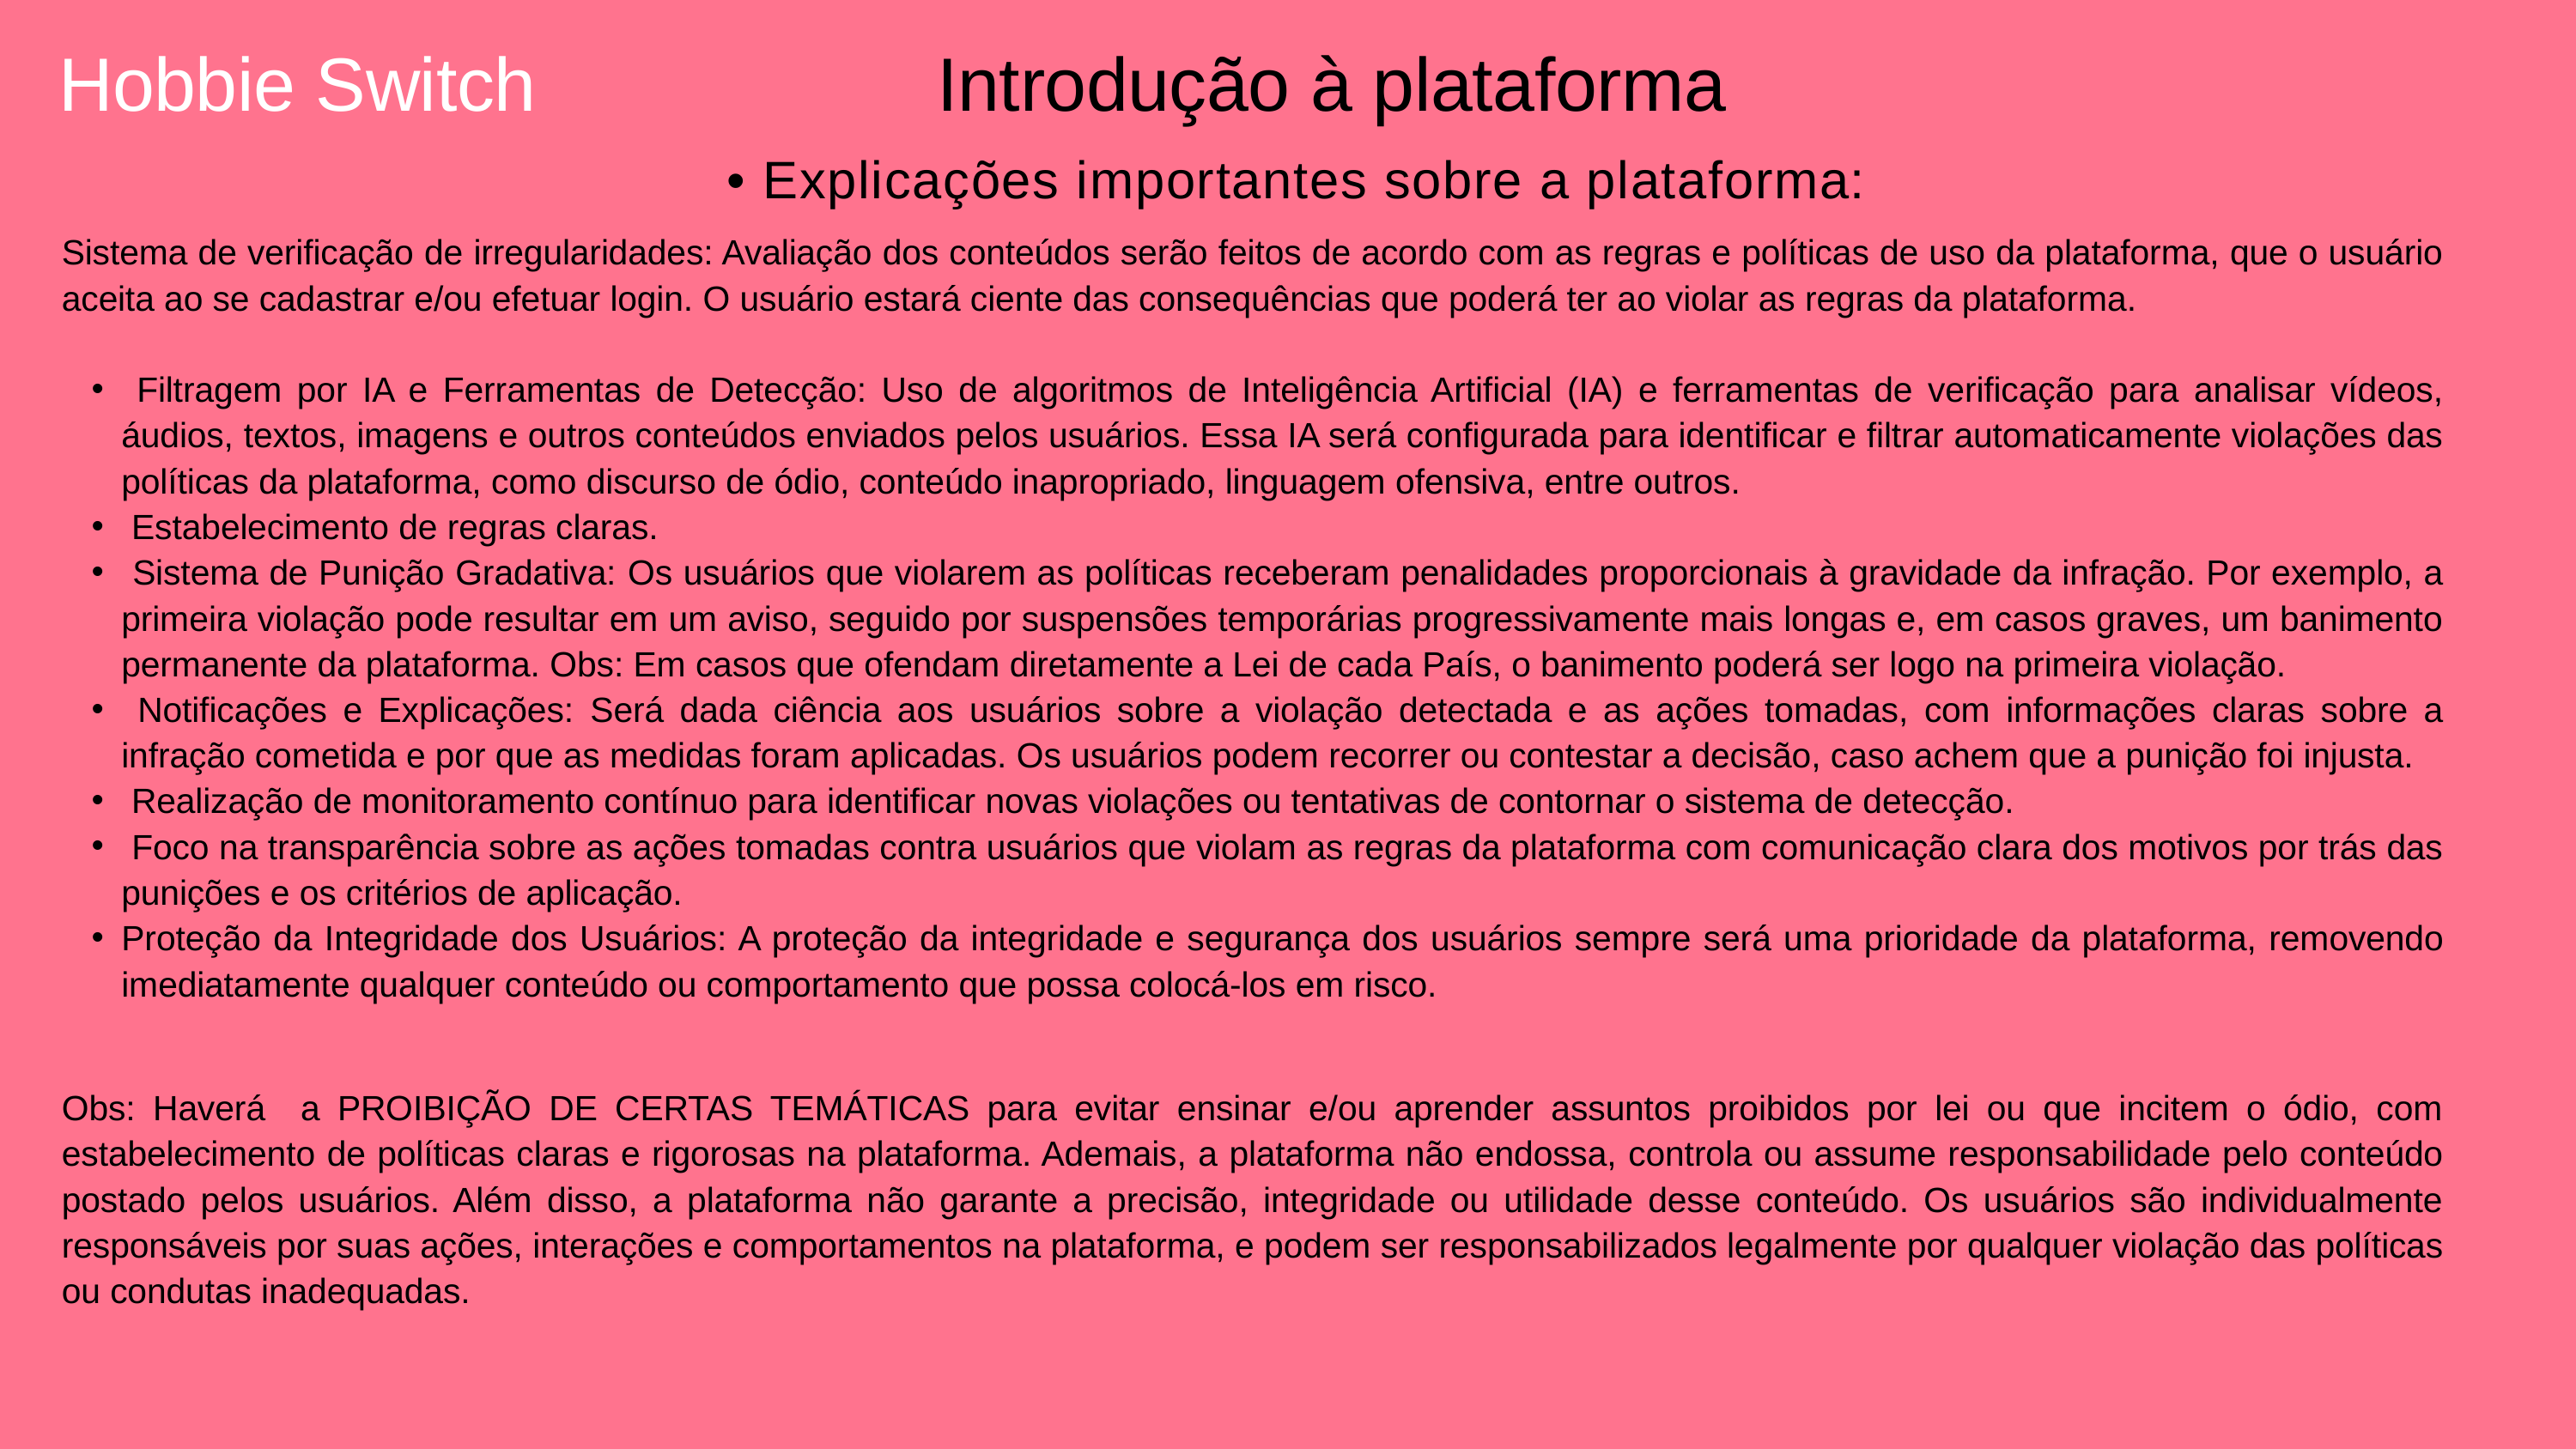

Hobbie Switch
Introdução à plataforma
• Explicações importantes sobre a plataforma:
Sistema de verificação de irregularidades: Avaliação dos conteúdos serão feitos de acordo com as regras e políticas de uso da plataforma, que o usuário aceita ao se cadastrar e/ou efetuar login. O usuário estará ciente das consequências que poderá ter ao violar as regras da plataforma.

 Filtragem por IA e Ferramentas de Detecção: Uso de algoritmos de Inteligência Artificial (IA) e ferramentas de verificação para analisar vídeos, áudios, textos, imagens e outros conteúdos enviados pelos usuários. Essa IA será configurada para identificar e filtrar automaticamente violações das políticas da plataforma, como discurso de ódio, conteúdo inapropriado, linguagem ofensiva, entre outros.
 Estabelecimento de regras claras.
 Sistema de Punição Gradativa: Os usuários que violarem as políticas receberam penalidades proporcionais à gravidade da infração. Por exemplo, a primeira violação pode resultar em um aviso, seguido por suspensões temporárias progressivamente mais longas e, em casos graves, um banimento permanente da plataforma. Obs: Em casos que ofendam diretamente a Lei de cada País, o banimento poderá ser logo na primeira violação.
 Notificações e Explicações: Será dada ciência aos usuários sobre a violação detectada e as ações tomadas, com informações claras sobre a infração cometida e por que as medidas foram aplicadas. Os usuários podem recorrer ou contestar a decisão, caso achem que a punição foi injusta.
 Realização de monitoramento contínuo para identificar novas violações ou tentativas de contornar o sistema de detecção.
 Foco na transparência sobre as ações tomadas contra usuários que violam as regras da plataforma com comunicação clara dos motivos por trás das punições e os critérios de aplicação.
Proteção da Integridade dos Usuários: A proteção da integridade e segurança dos usuários sempre será uma prioridade da plataforma, removendo imediatamente qualquer conteúdo ou comportamento que possa colocá-los em risco.

Obs: Haverá  a PROIBIÇÃO DE CERTAS TEMÁTICAS para evitar ensinar e/ou aprender assuntos proibidos por lei ou que incitem o ódio, com estabelecimento de políticas claras e rigorosas na plataforma. Ademais, a plataforma não endossa, controla ou assume responsabilidade pelo conteúdo postado pelos usuários. Além disso, a plataforma não garante a precisão, integridade ou utilidade desse conteúdo. Os usuários são individualmente responsáveis por suas ações, interações e comportamentos na plataforma, e podem ser responsabilizados legalmente por qualquer violação das políticas ou condutas inadequadas.